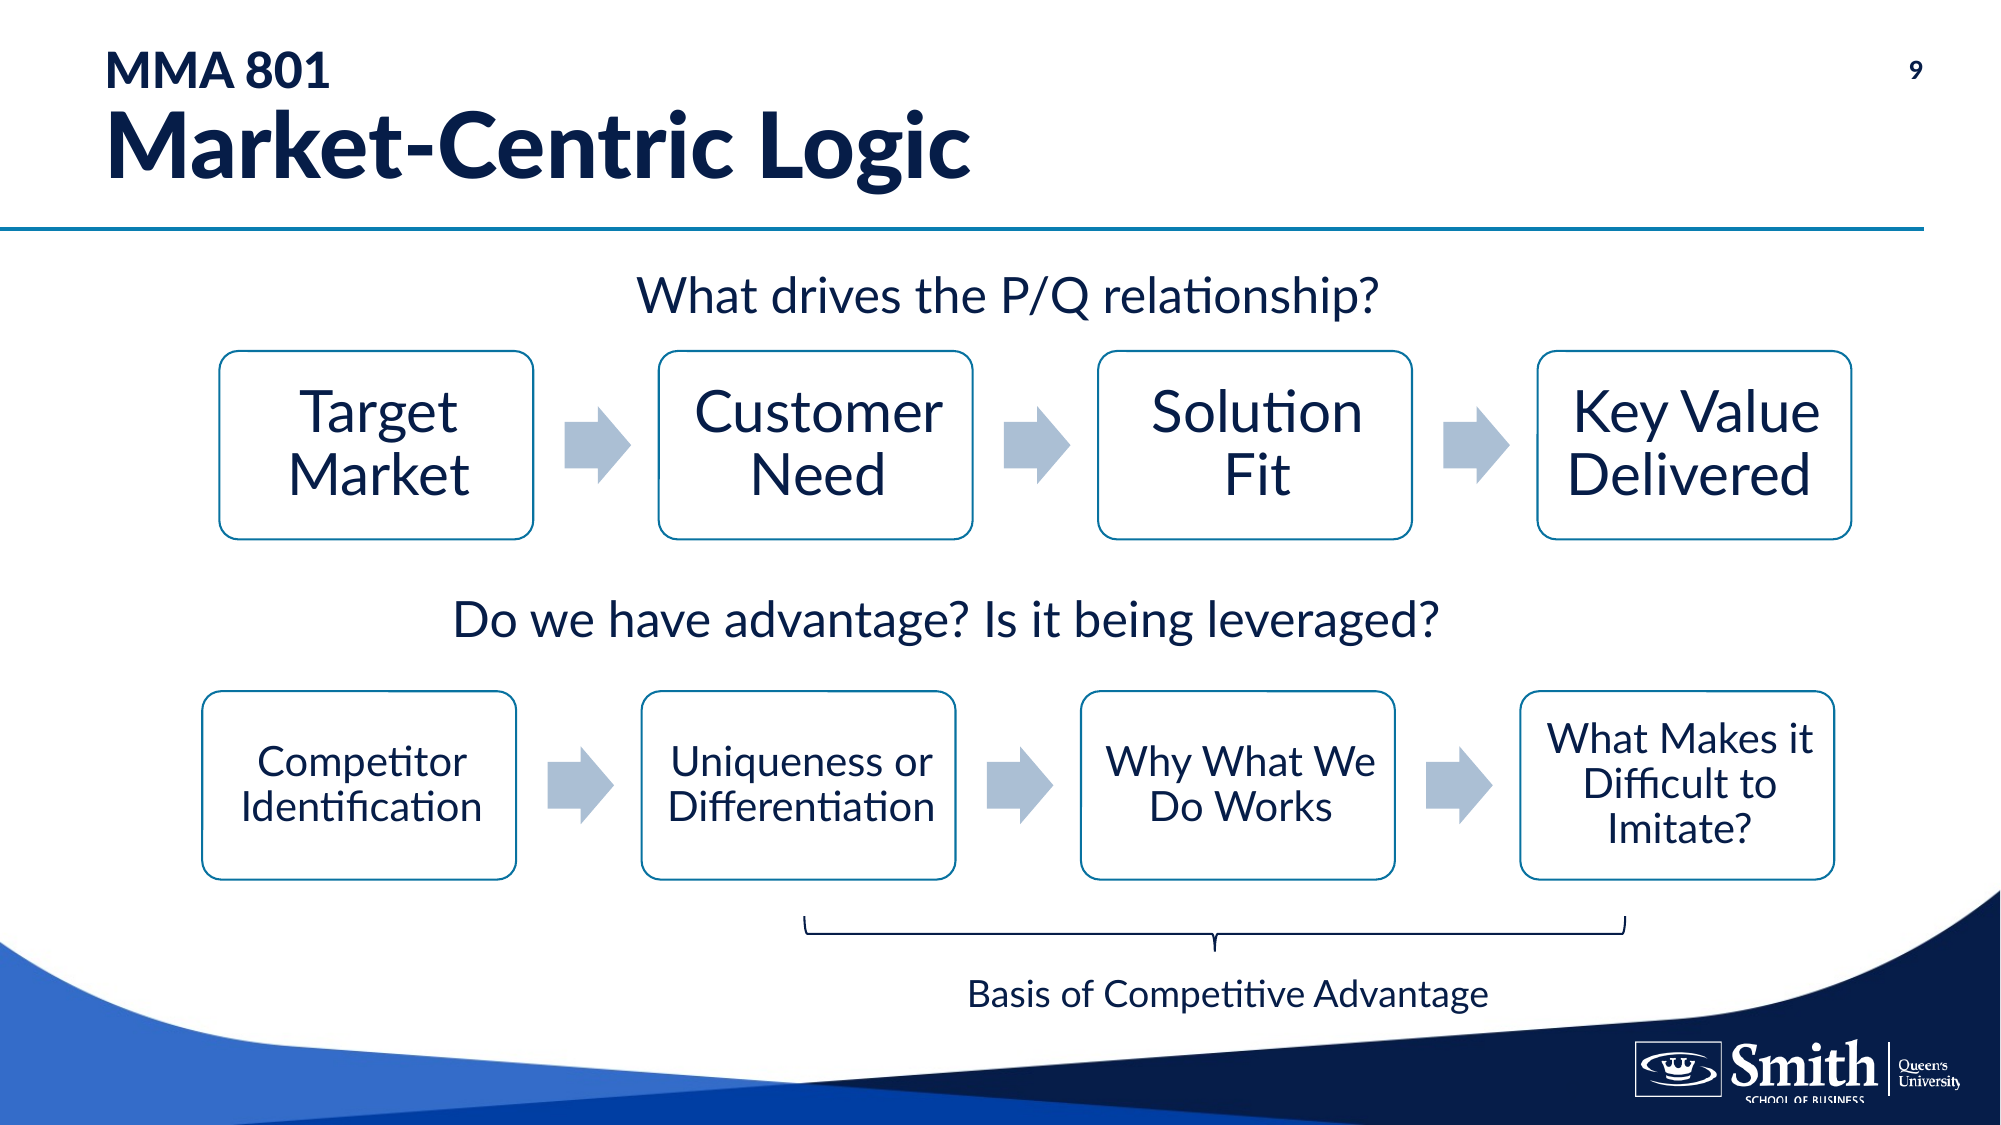

# MMA 801 Market-Centric Logic
Target Market

Customer Need

Solution Fit

Key Value Delivered
What drives the P/Q relationship?
Competitor Identification

Uniqueness or Differentiation

Why What We Do Works

What Makes it Difficult to Imitate?

Do we have advantage? Is it being leveraged?
Basis of Competitive Advantage
9